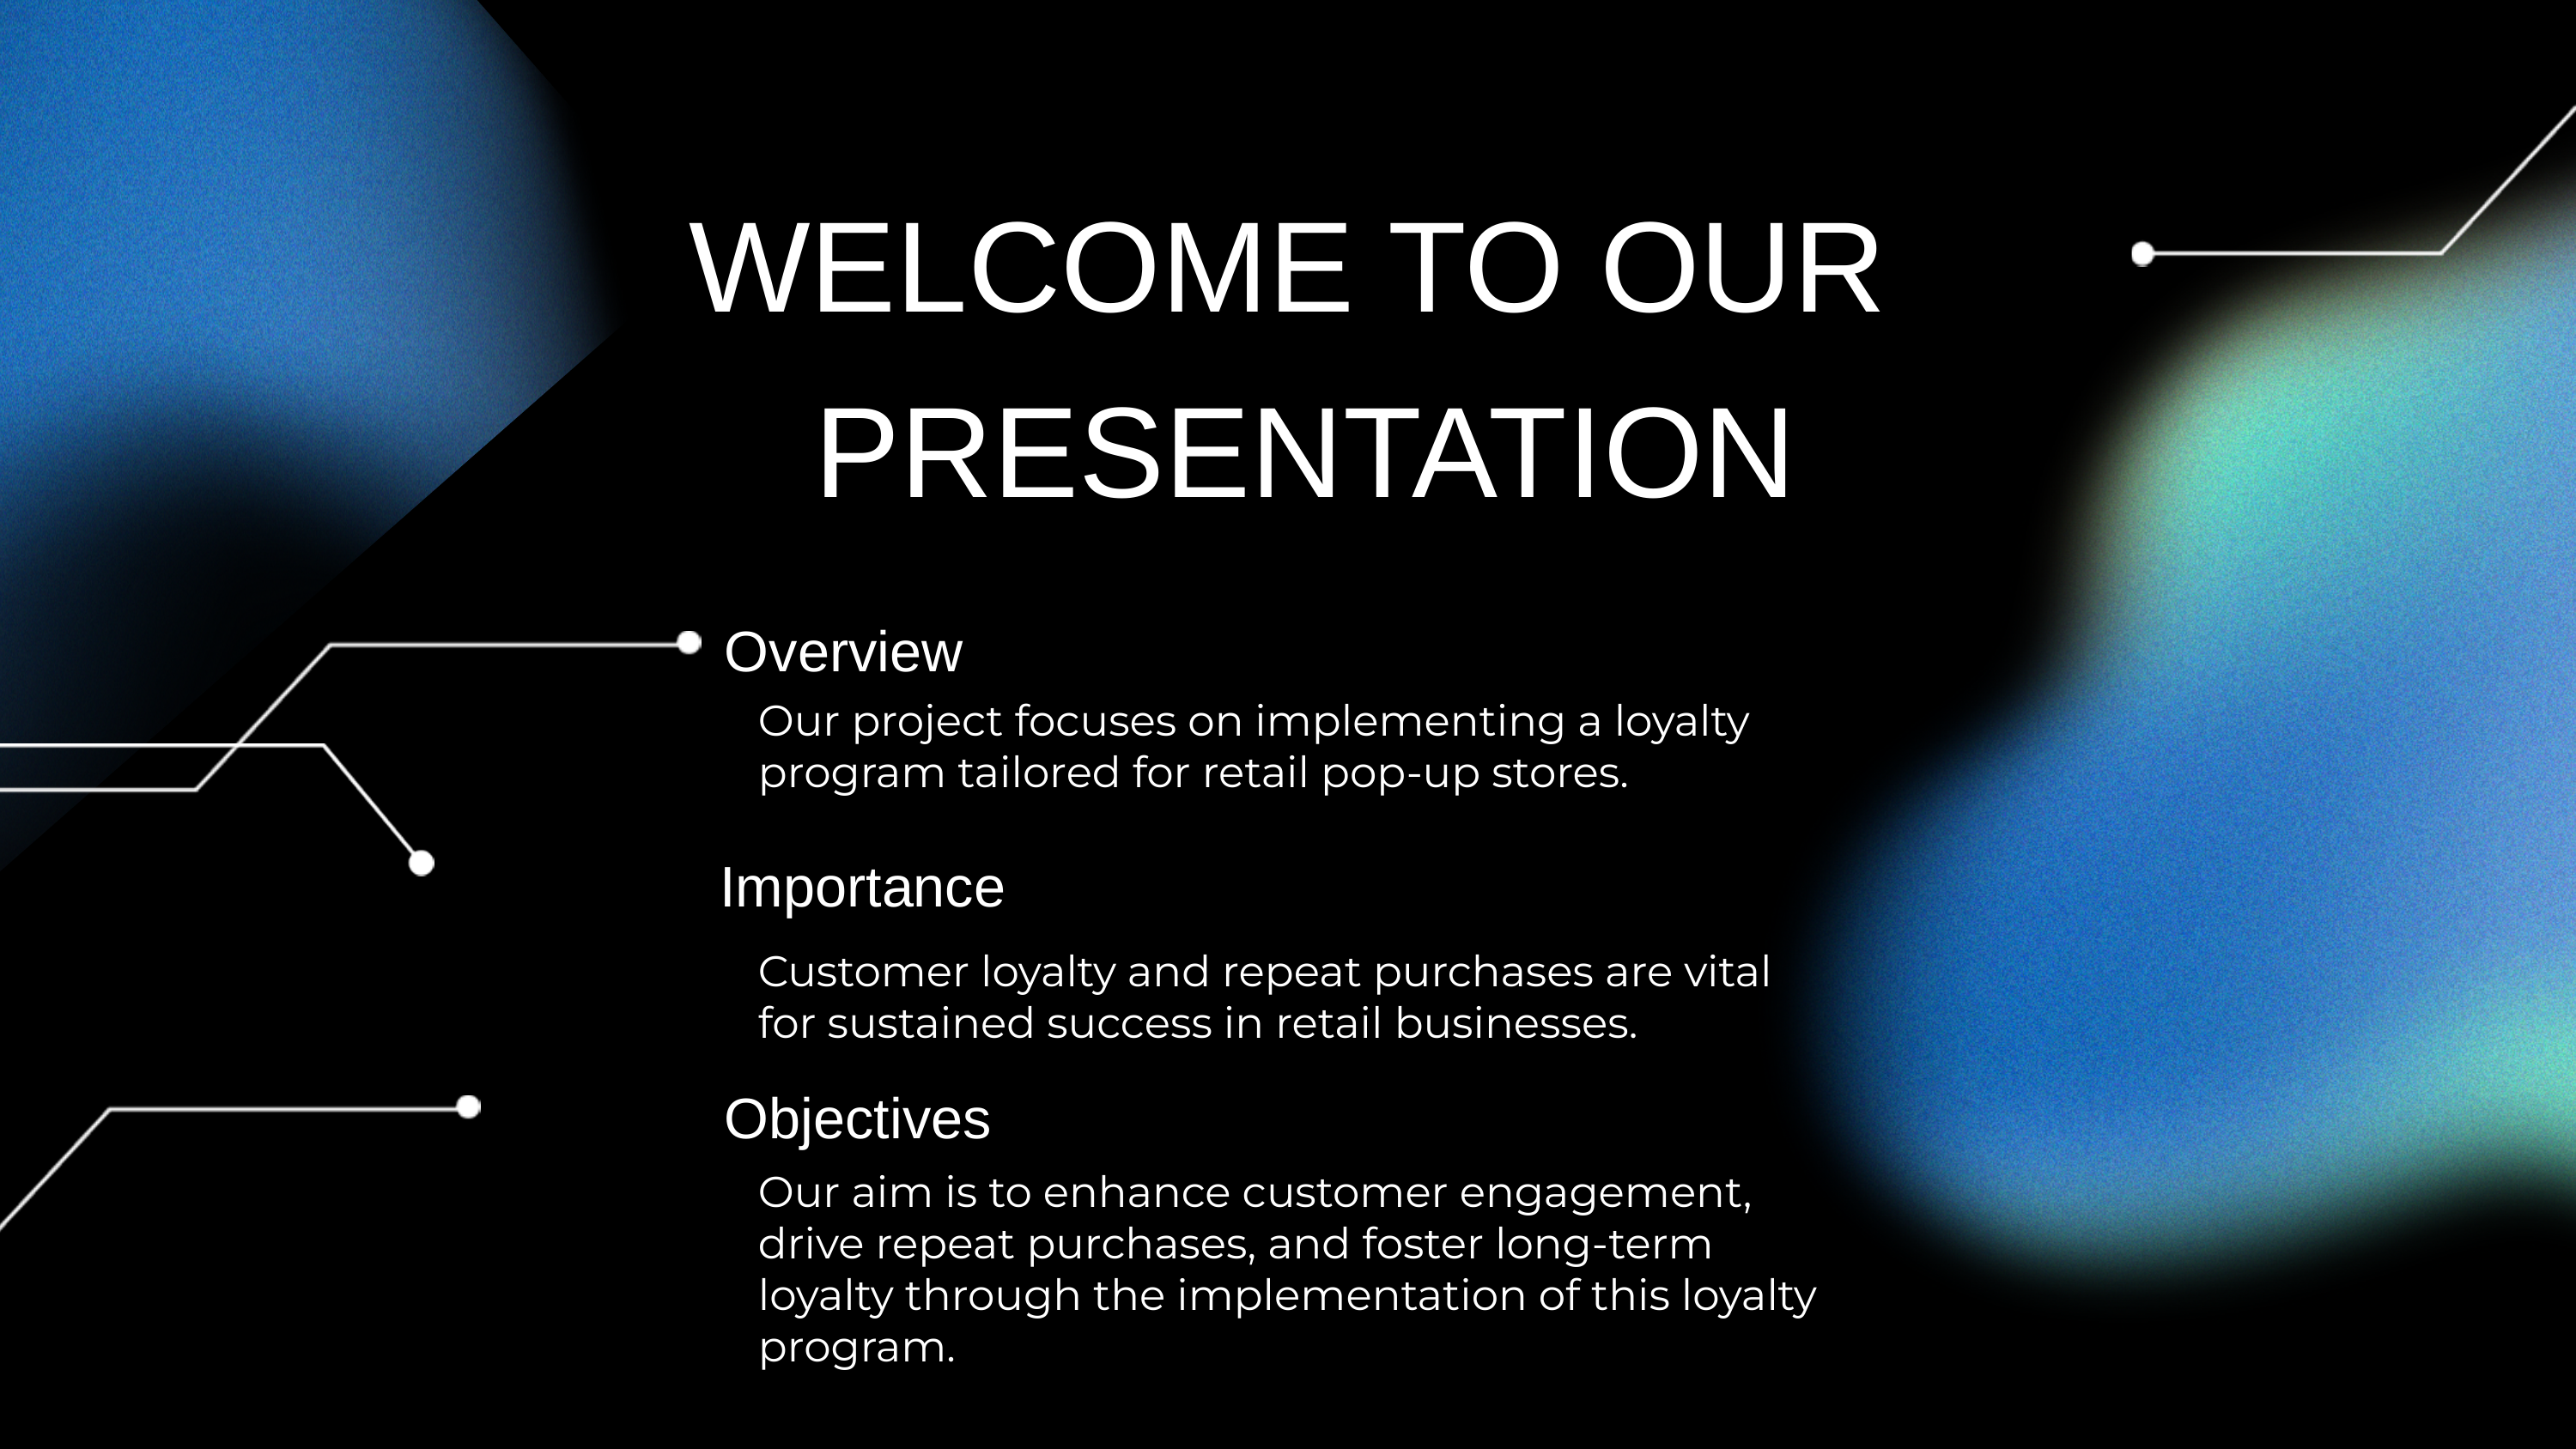

WELCOME TO OUR
 PRESENTATION

Overview

Our project focuses on implementing a loyalty program tailored for retail pop-up stores.​

Importance
Customer loyalty and repeat purchases are vital for sustained success in retail businesses.​
Objectives

Our aim is to enhance customer engagement, drive repeat purchases, and foster long-term loyalty through the implementation of this loyalty program.